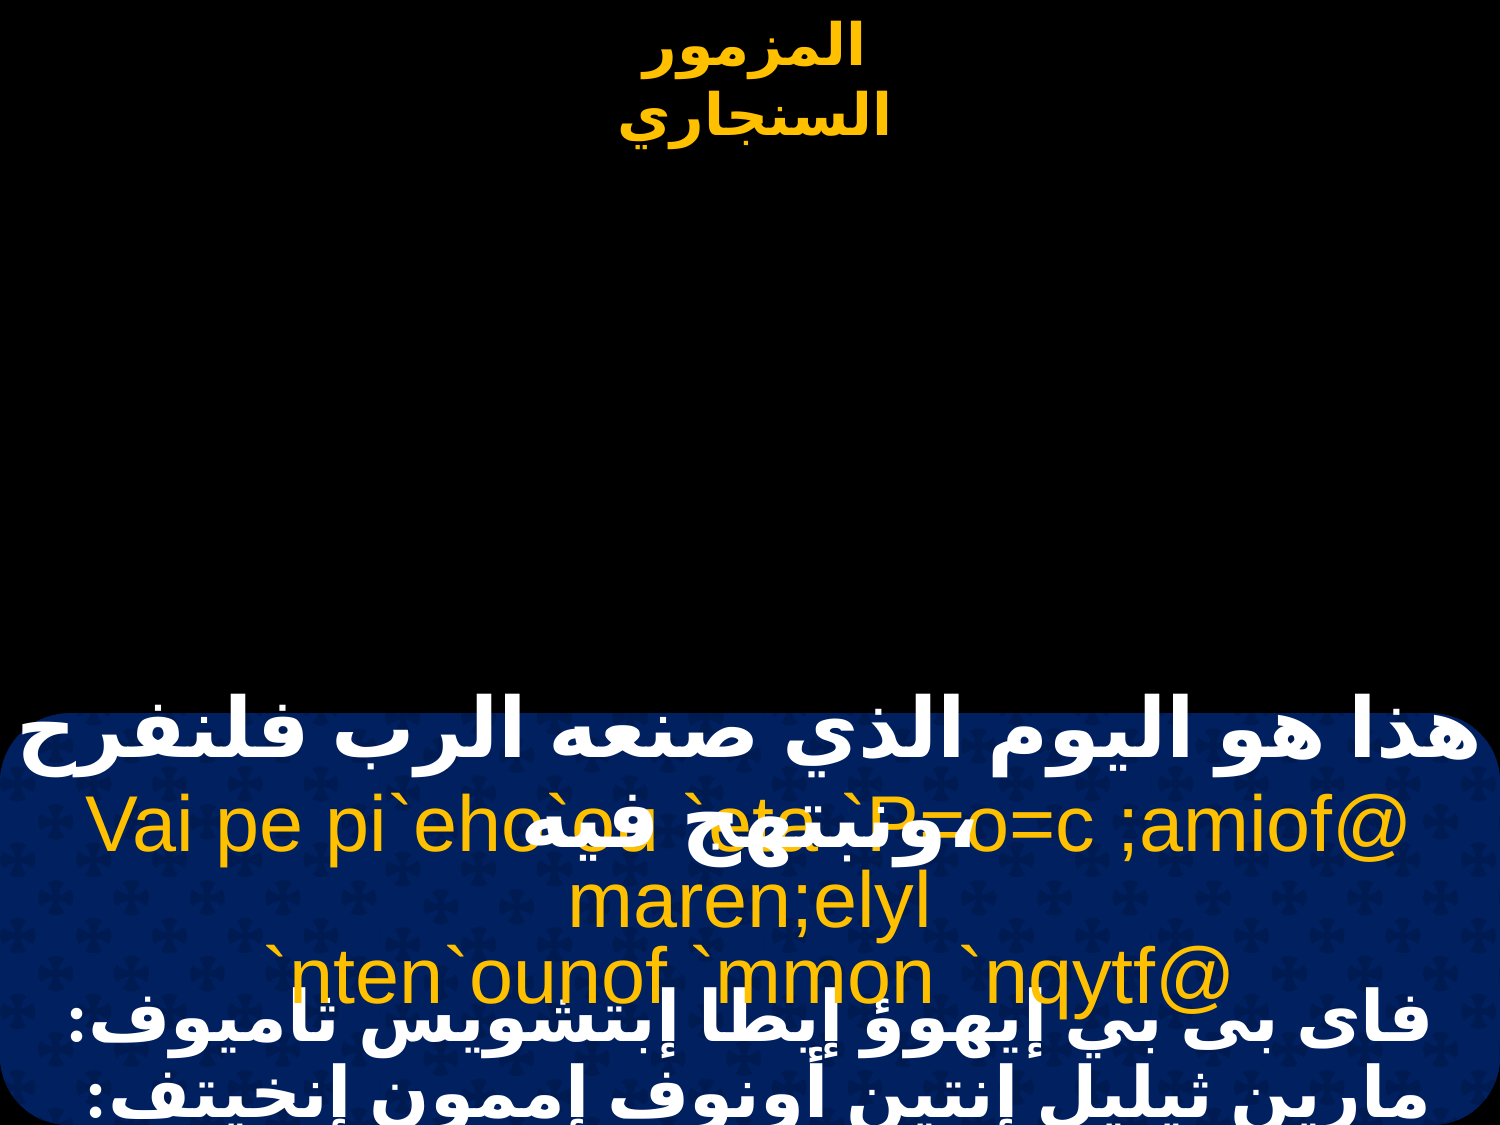

# مزمور القيامة قبطي
هذا هو اليوم الذي صنعه الرب فلنفرح ونبتهج فيه،
Vai pe pi`eho`ou `eta `P=o=c ;amiof@ maren;elyl
 `nten`ounof `mmon `nqytf@
فاى بى بي إيهوؤ إيطا إبتشويس ثاميوف: مارين ثيليل إنتين أونوف إممون إنخيتف: